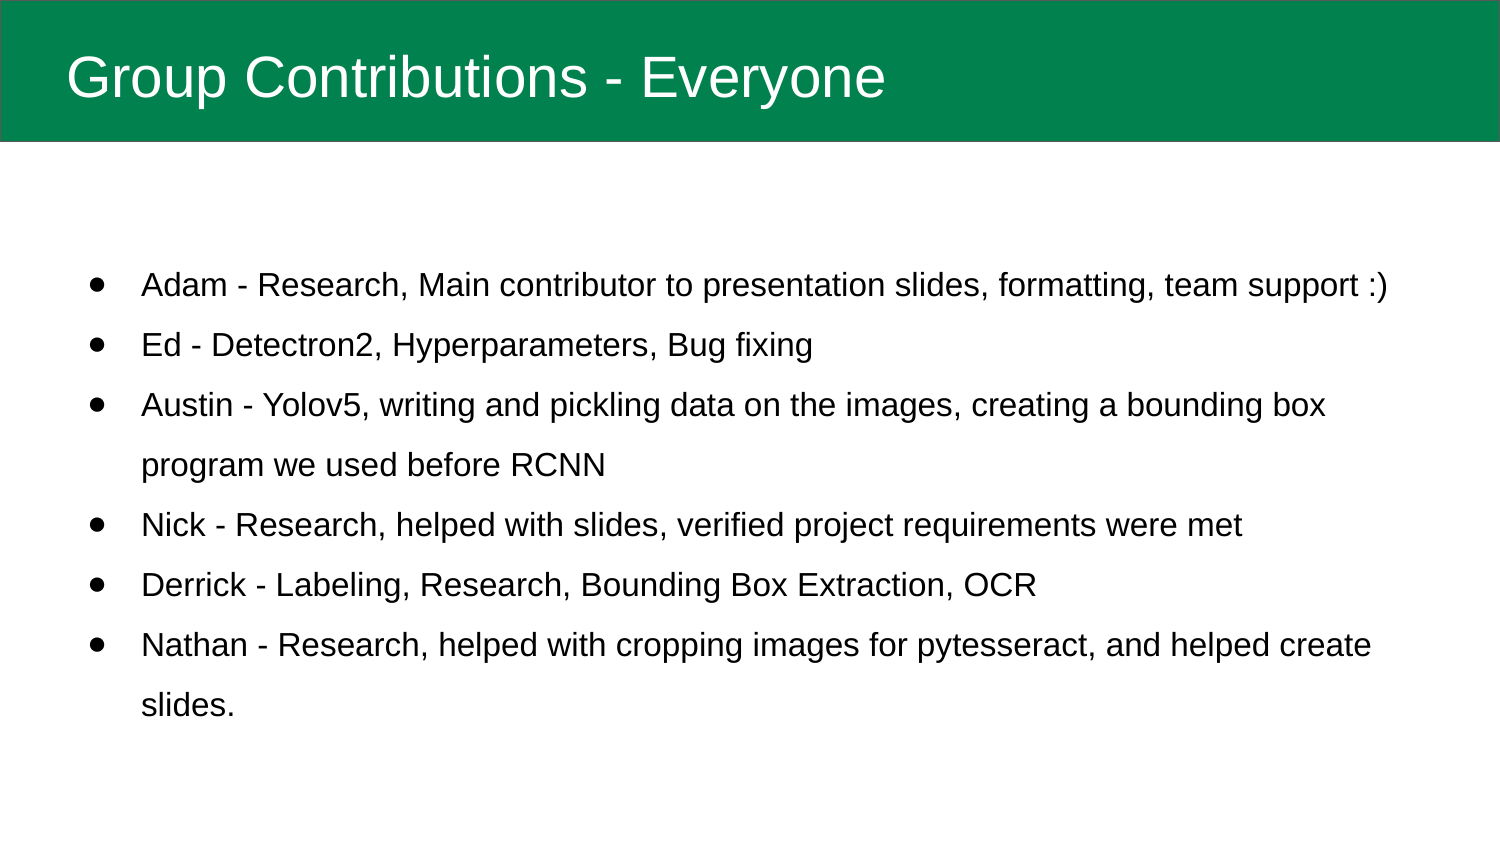

# Group Contributions - Everyone
Adam - Research, Main contributor to presentation slides, formatting, team support :)
Ed - Detectron2, Hyperparameters, Bug fixing
Austin - Yolov5, writing and pickling data on the images, creating a bounding box program we used before RCNN
Nick - Research, helped with slides, verified project requirements were met
Derrick - Labeling, Research, Bounding Box Extraction, OCR
Nathan - Research, helped with cropping images for pytesseract, and helped create slides.